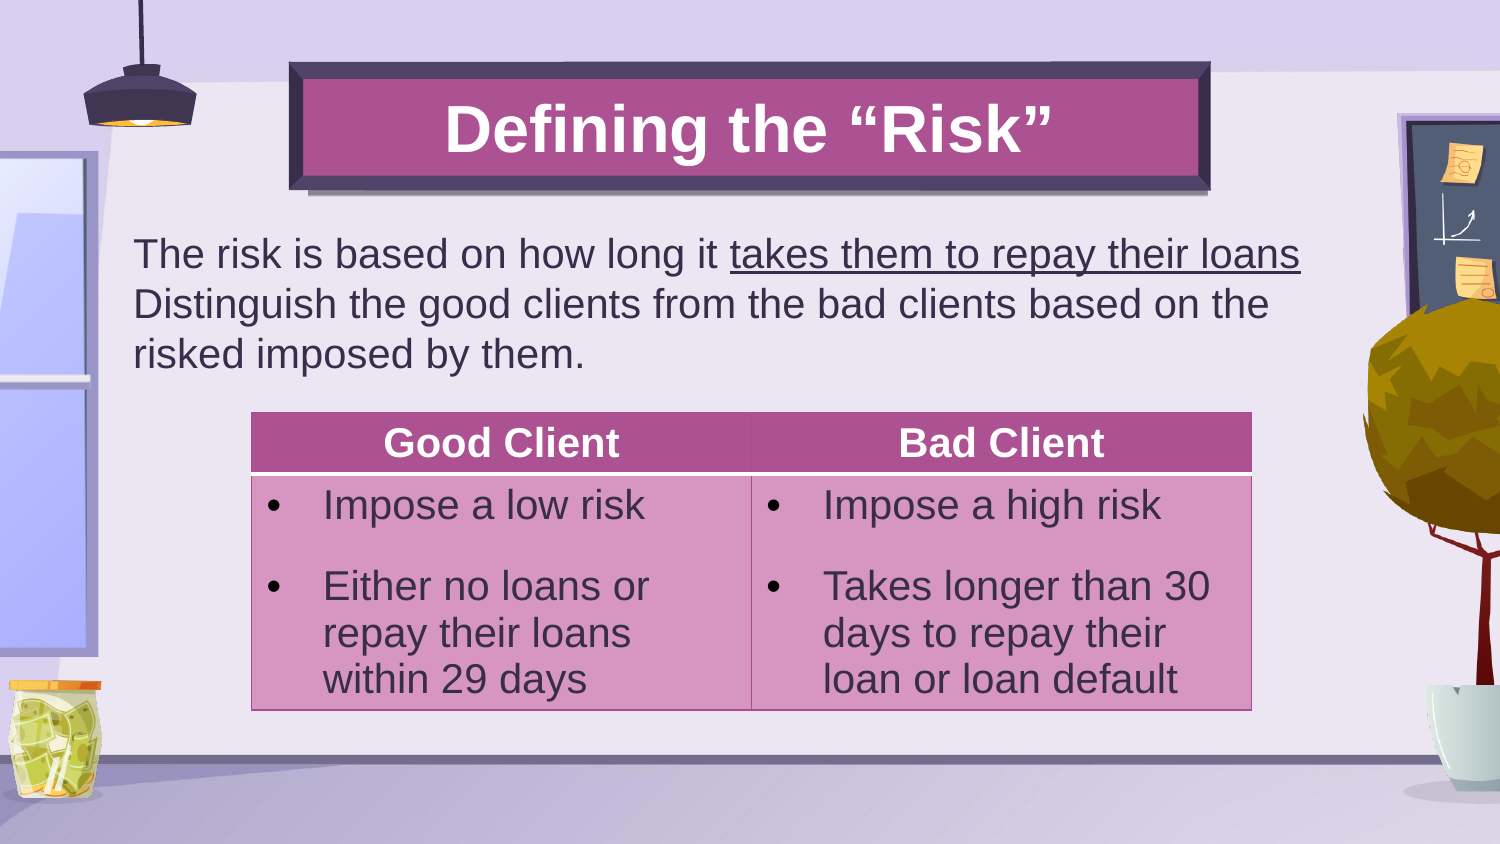

# Defining the “Risk”
The risk is based on how long it takes them to repay their loans
Distinguish the good clients from the bad clients based on the risked imposed by them.
| Good Client | Bad Client |
| --- | --- |
| Impose a low risk Either no loans or repay their loans within 29 days | Impose a high risk Takes longer than 30 days to repay their loan or loan default |